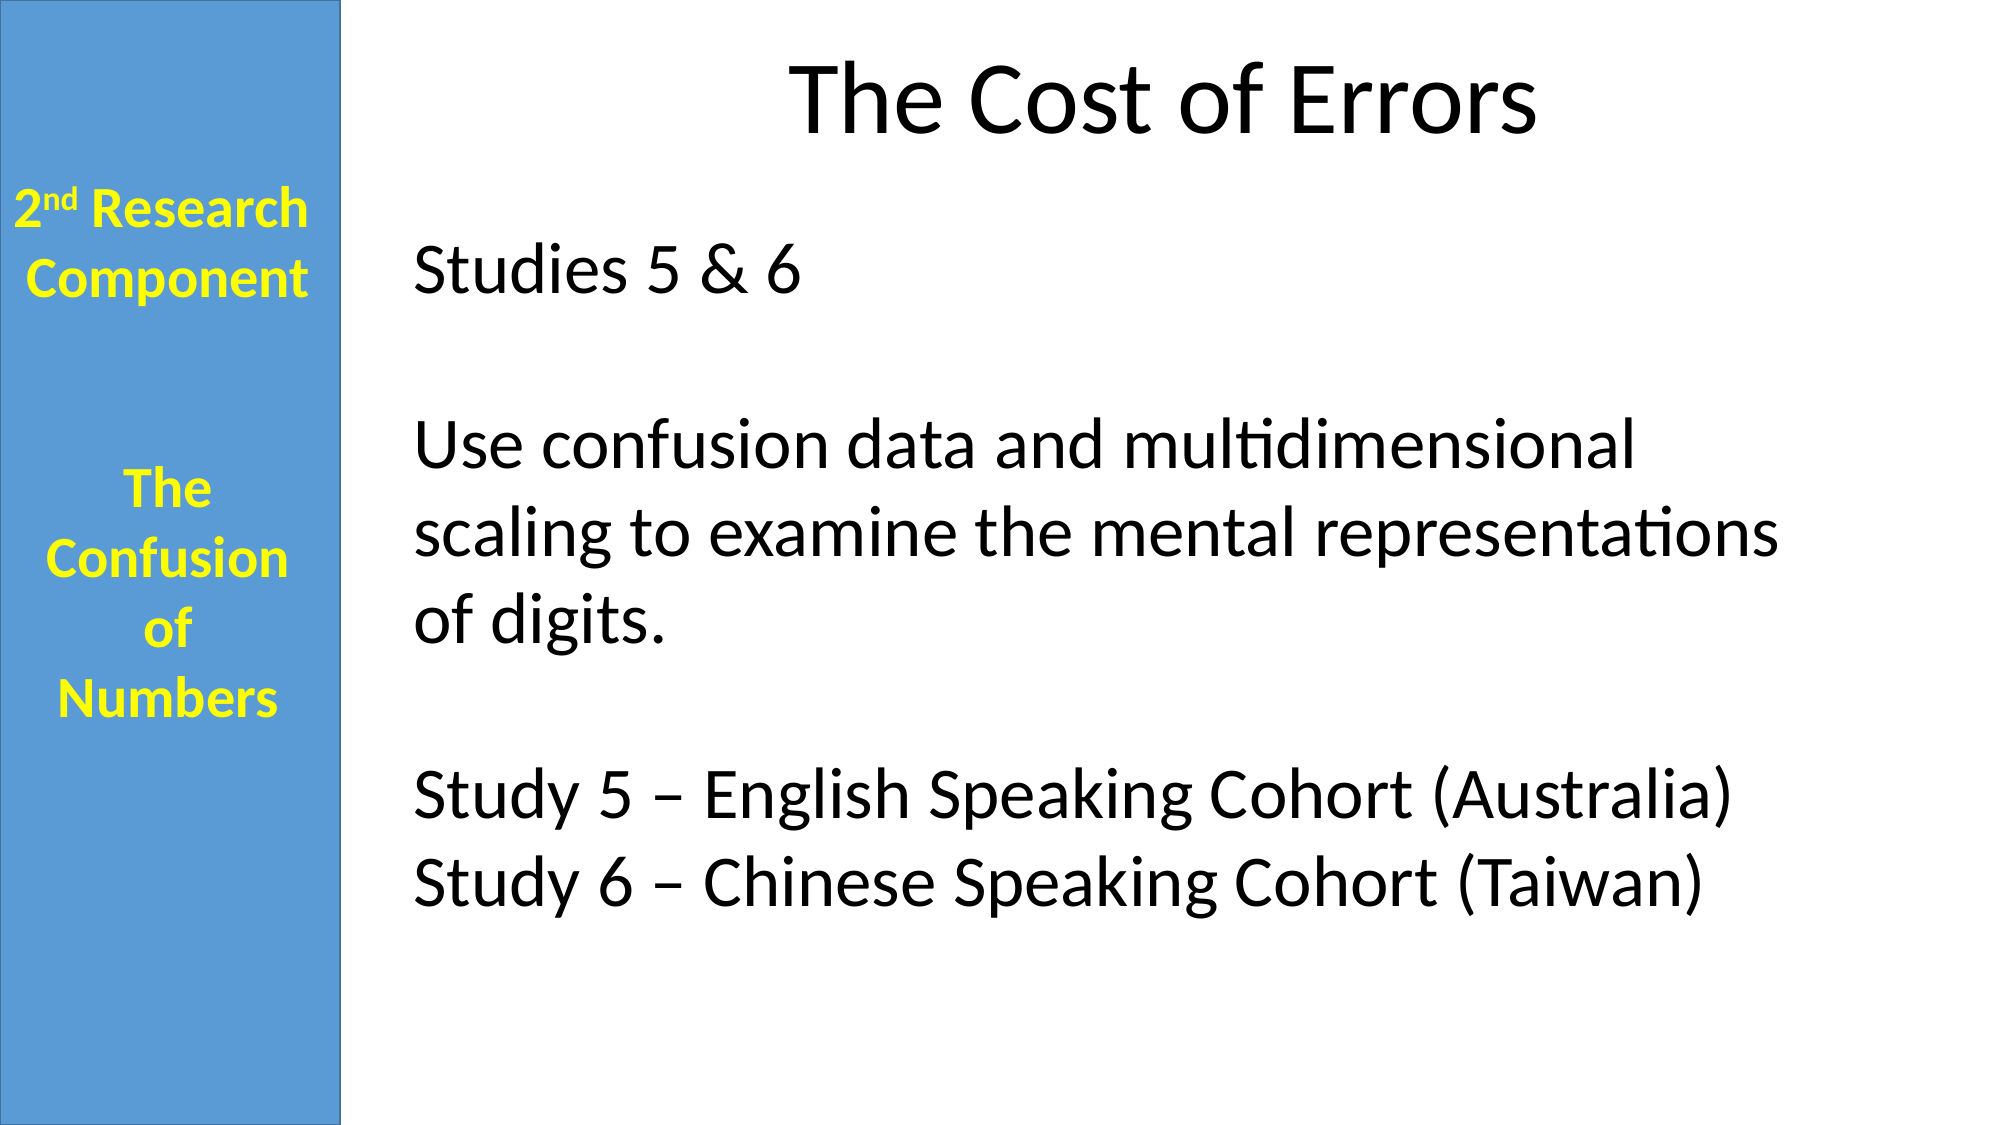

2nd Research
Component

The
Confusion
of
Numbers
The Cost of Errors
Studies 5 & 6

Use confusion data and multidimensional scaling to examine the mental representations of digits.

Study 5 – English Speaking Cohort (Australia)
Study 6 – Chinese Speaking Cohort (Taiwan)